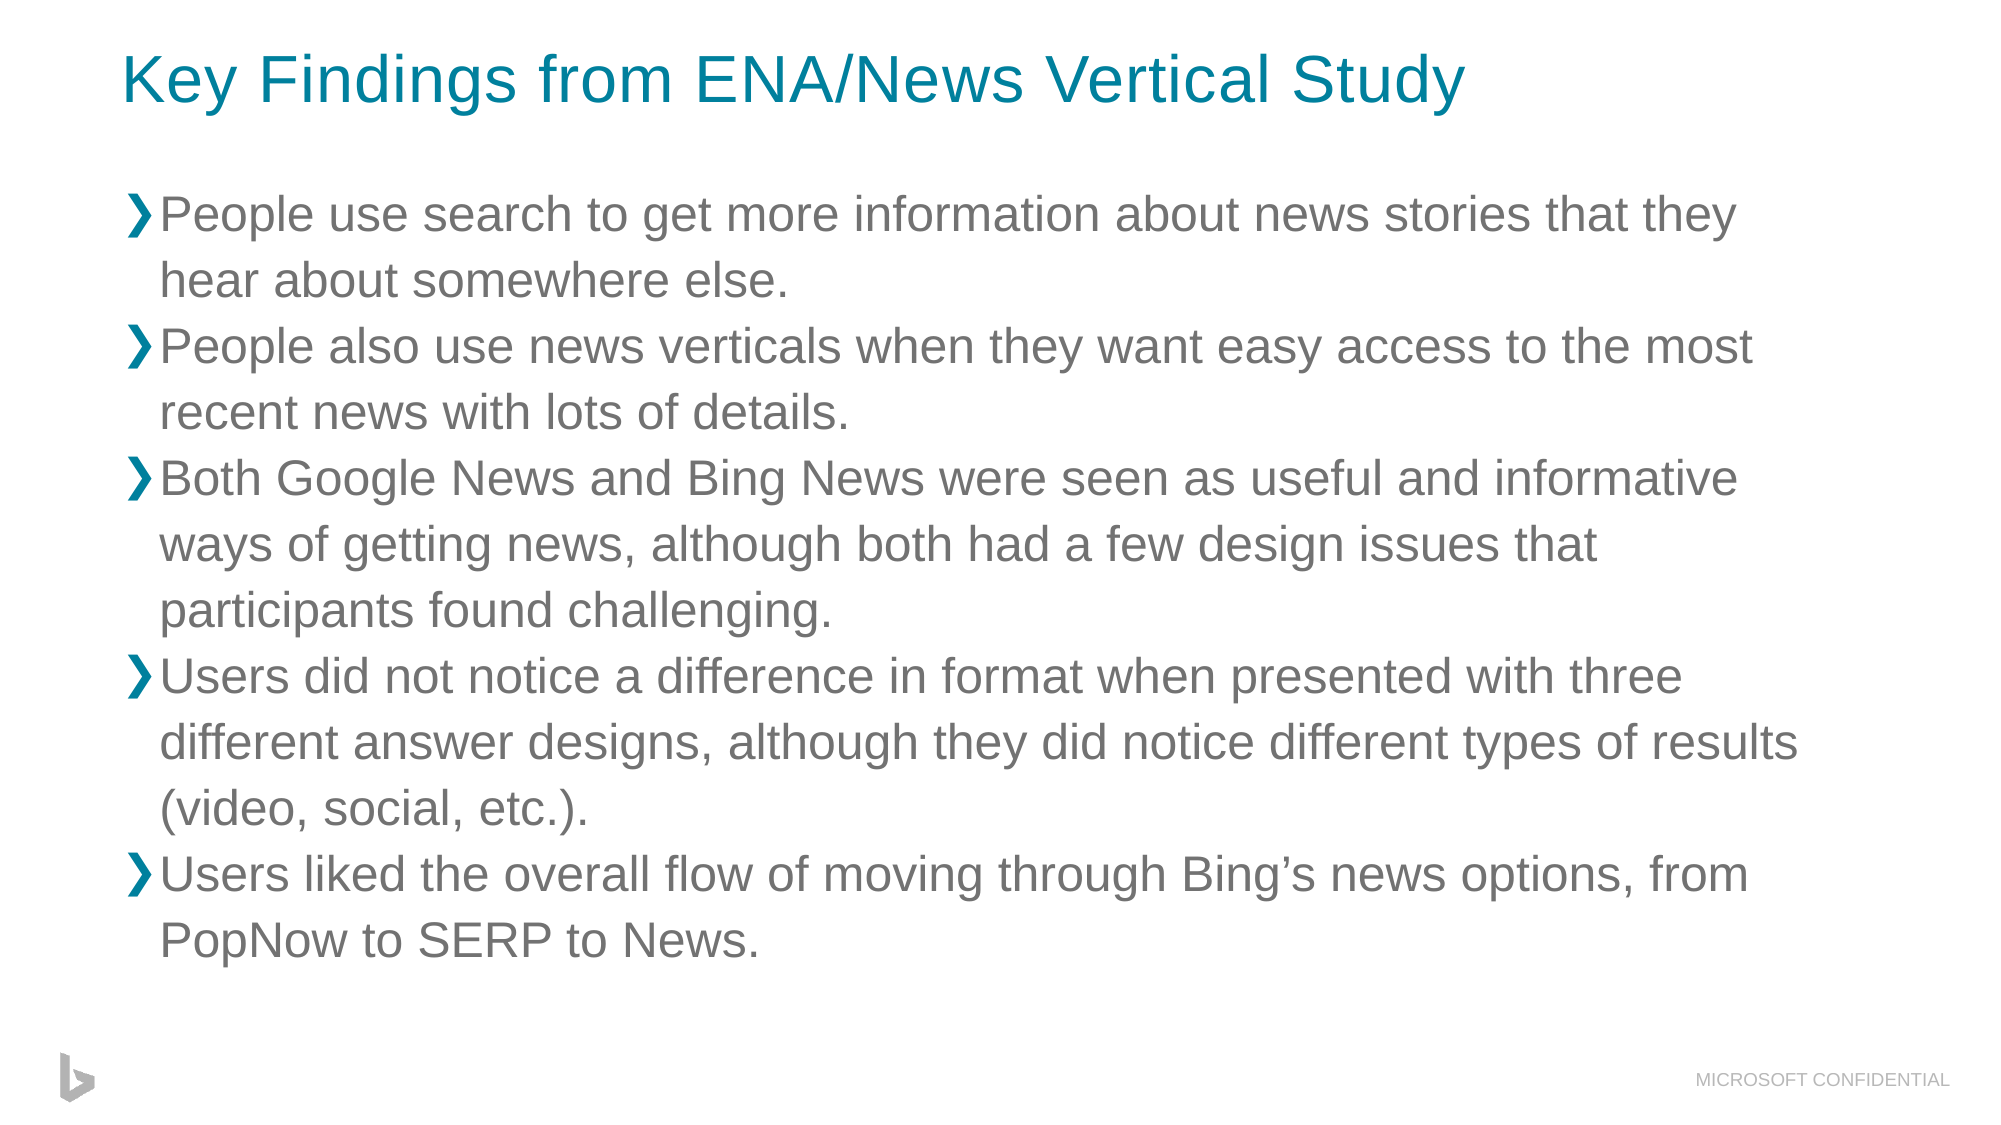

# Key Findings from ENA/News Vertical Study
People use search to get more information about news stories that they hear about somewhere else.
People also use news verticals when they want easy access to the most recent news with lots of details.
Both Google News and Bing News were seen as useful and informative ways of getting news, although both had a few design issues that participants found challenging.
Users did not notice a difference in format when presented with three different answer designs, although they did notice different types of results (video, social, etc.).
Users liked the overall flow of moving through Bing’s news options, from PopNow to SERP to News.